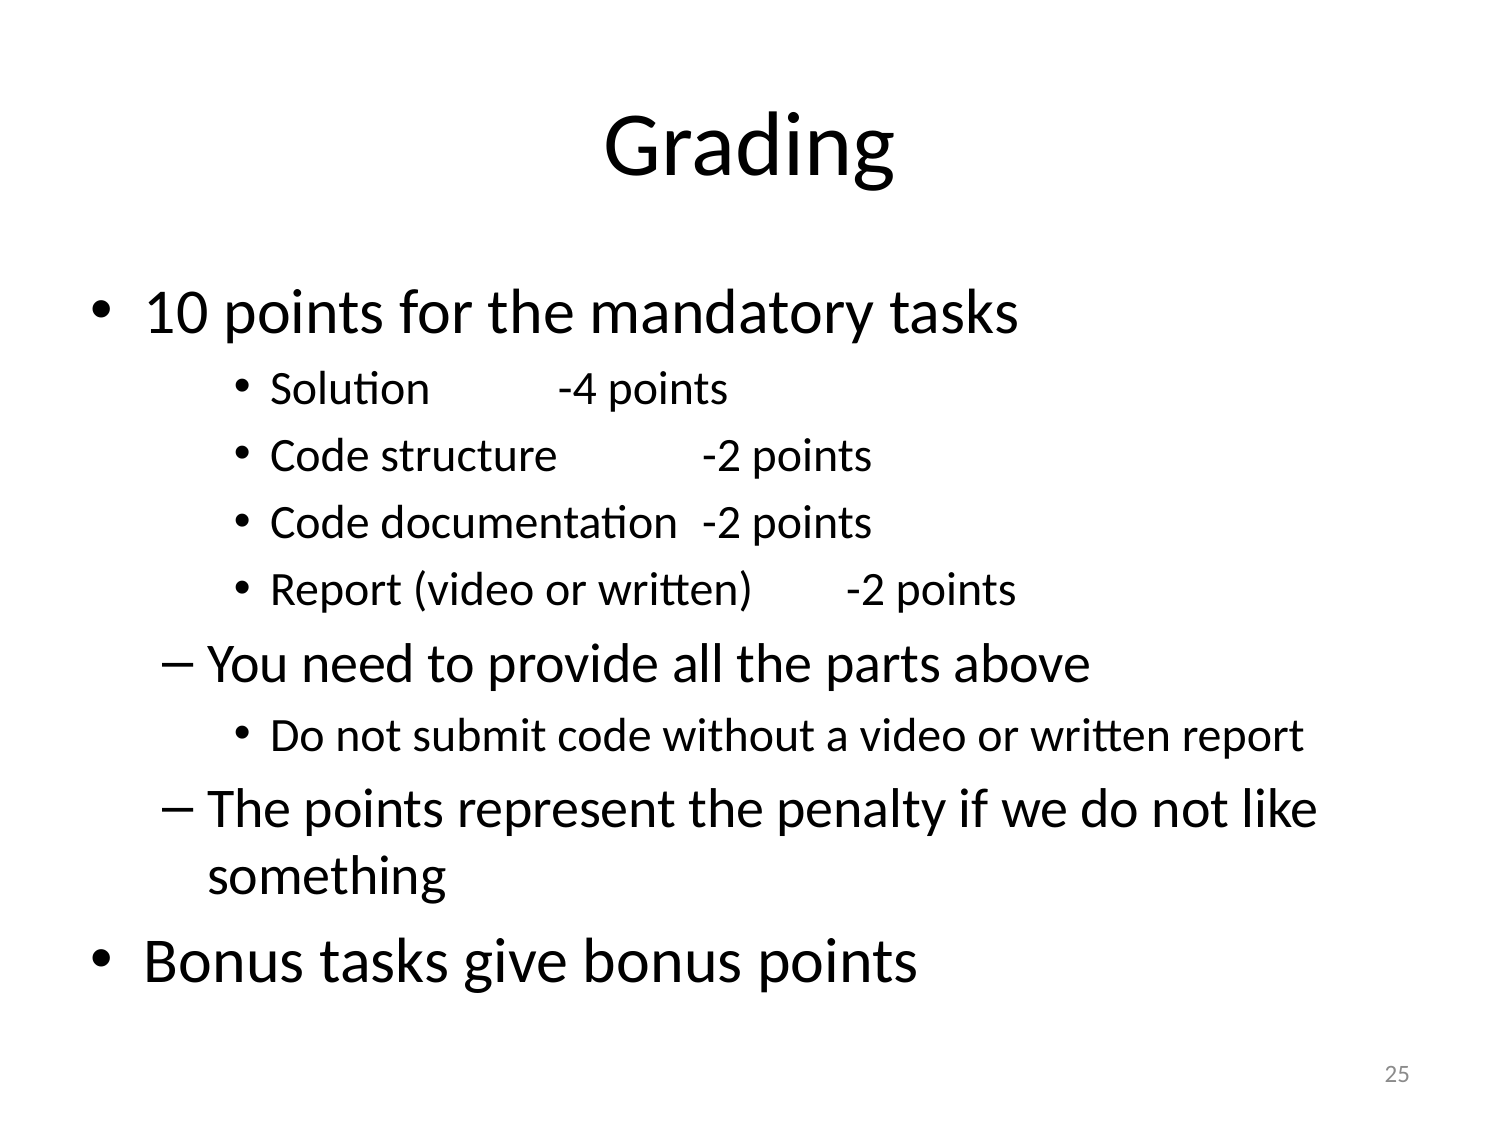

# Grading
10 points for the mandatory tasks
Solution 			-4 points
Code structure 		-2 points
Code documentation 	-2 points
Report (video or written)	-2 points
You need to provide all the parts above
Do not submit code without a video or written report
The points represent the penalty if we do not like something
Bonus tasks give bonus points

25